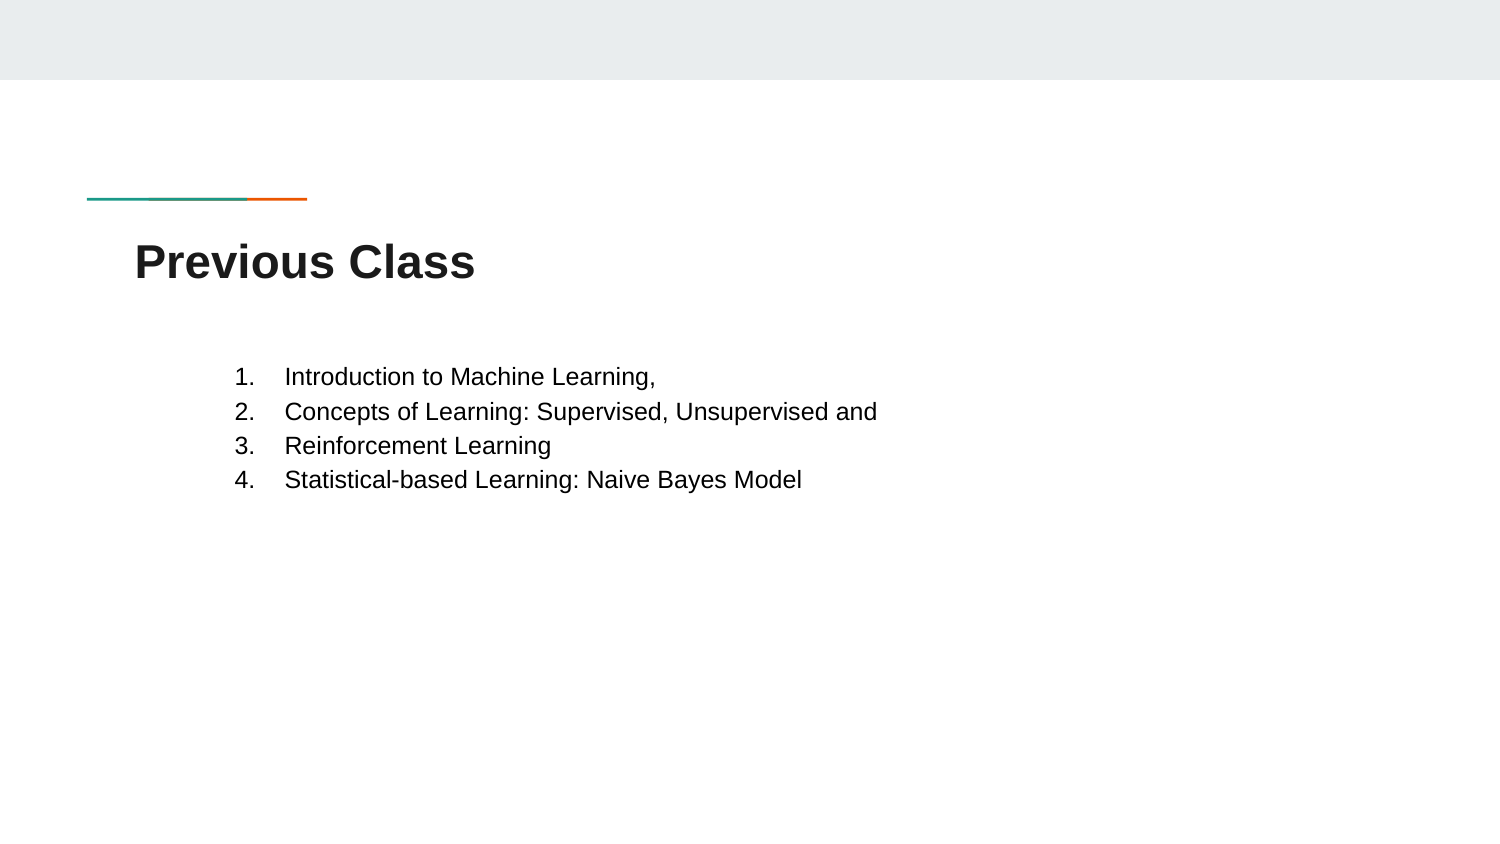

# Previous Class
Introduction to Machine Learning,
Concepts of Learning: Supervised, Unsupervised and
Reinforcement Learning
Statistical-based Learning: Naive Bayes Model